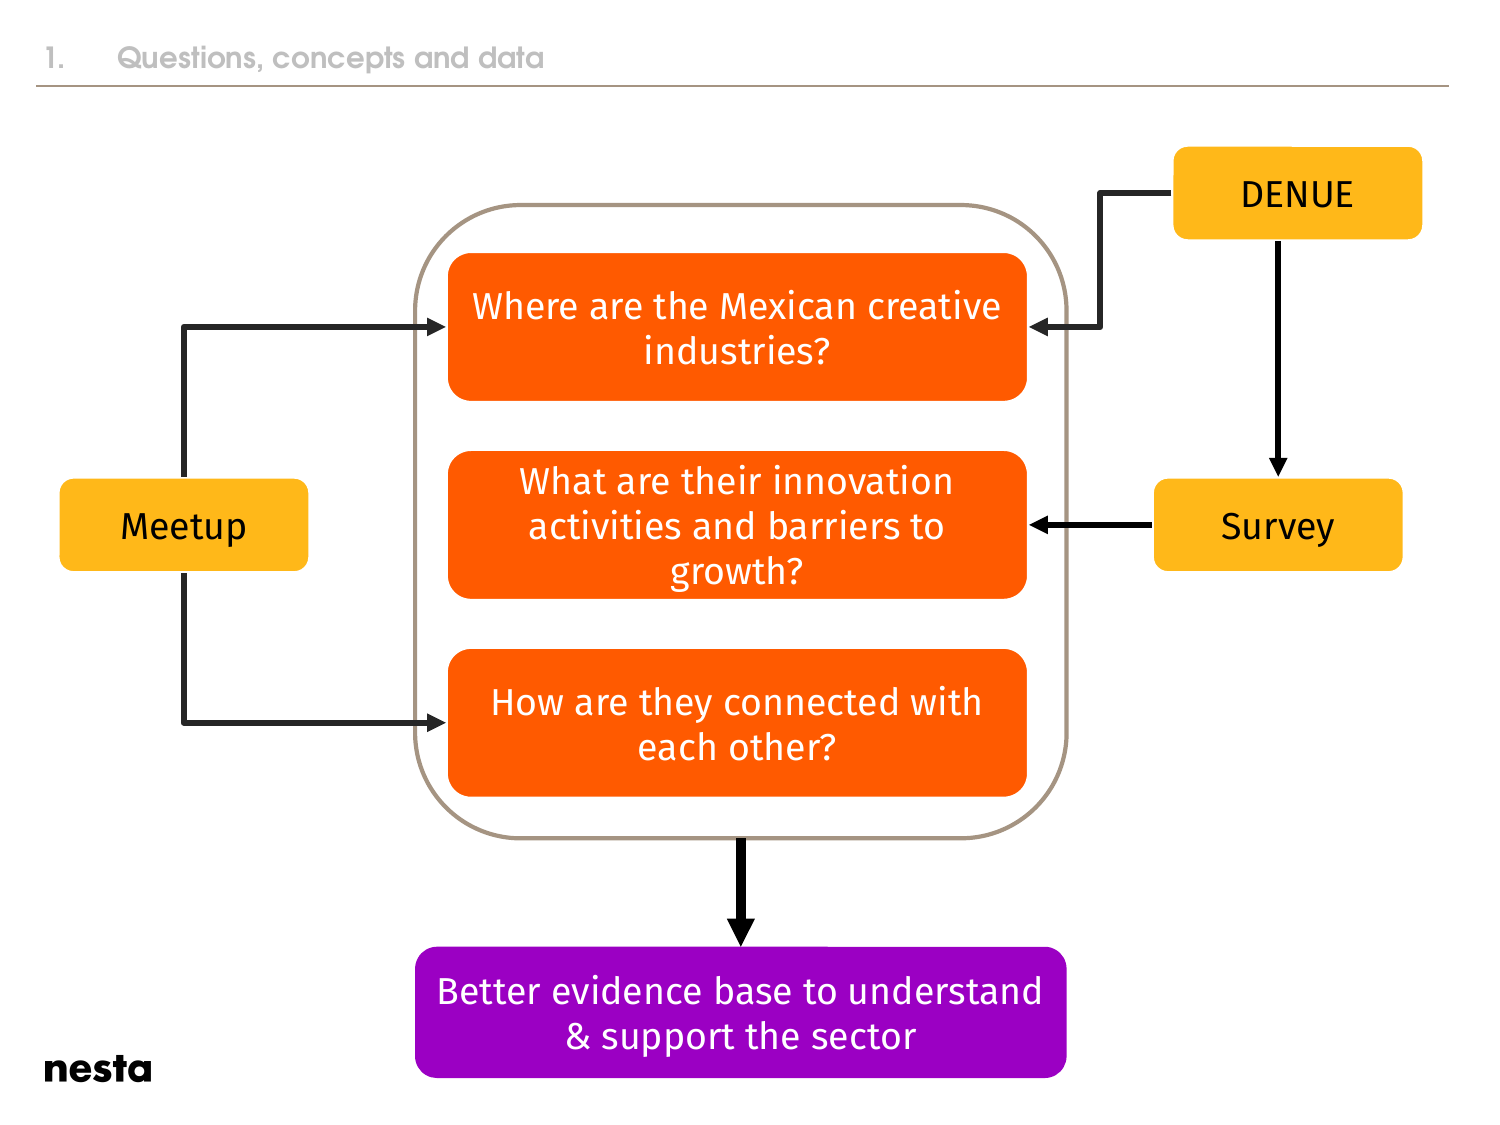

Questions, concepts and data
DENUE

Where are the Mexican creative industries?
What are their innovation activities and barriers to growth?
Meetup
Survey
How are they connected with each other?
Better evidence base to understand & support the sector